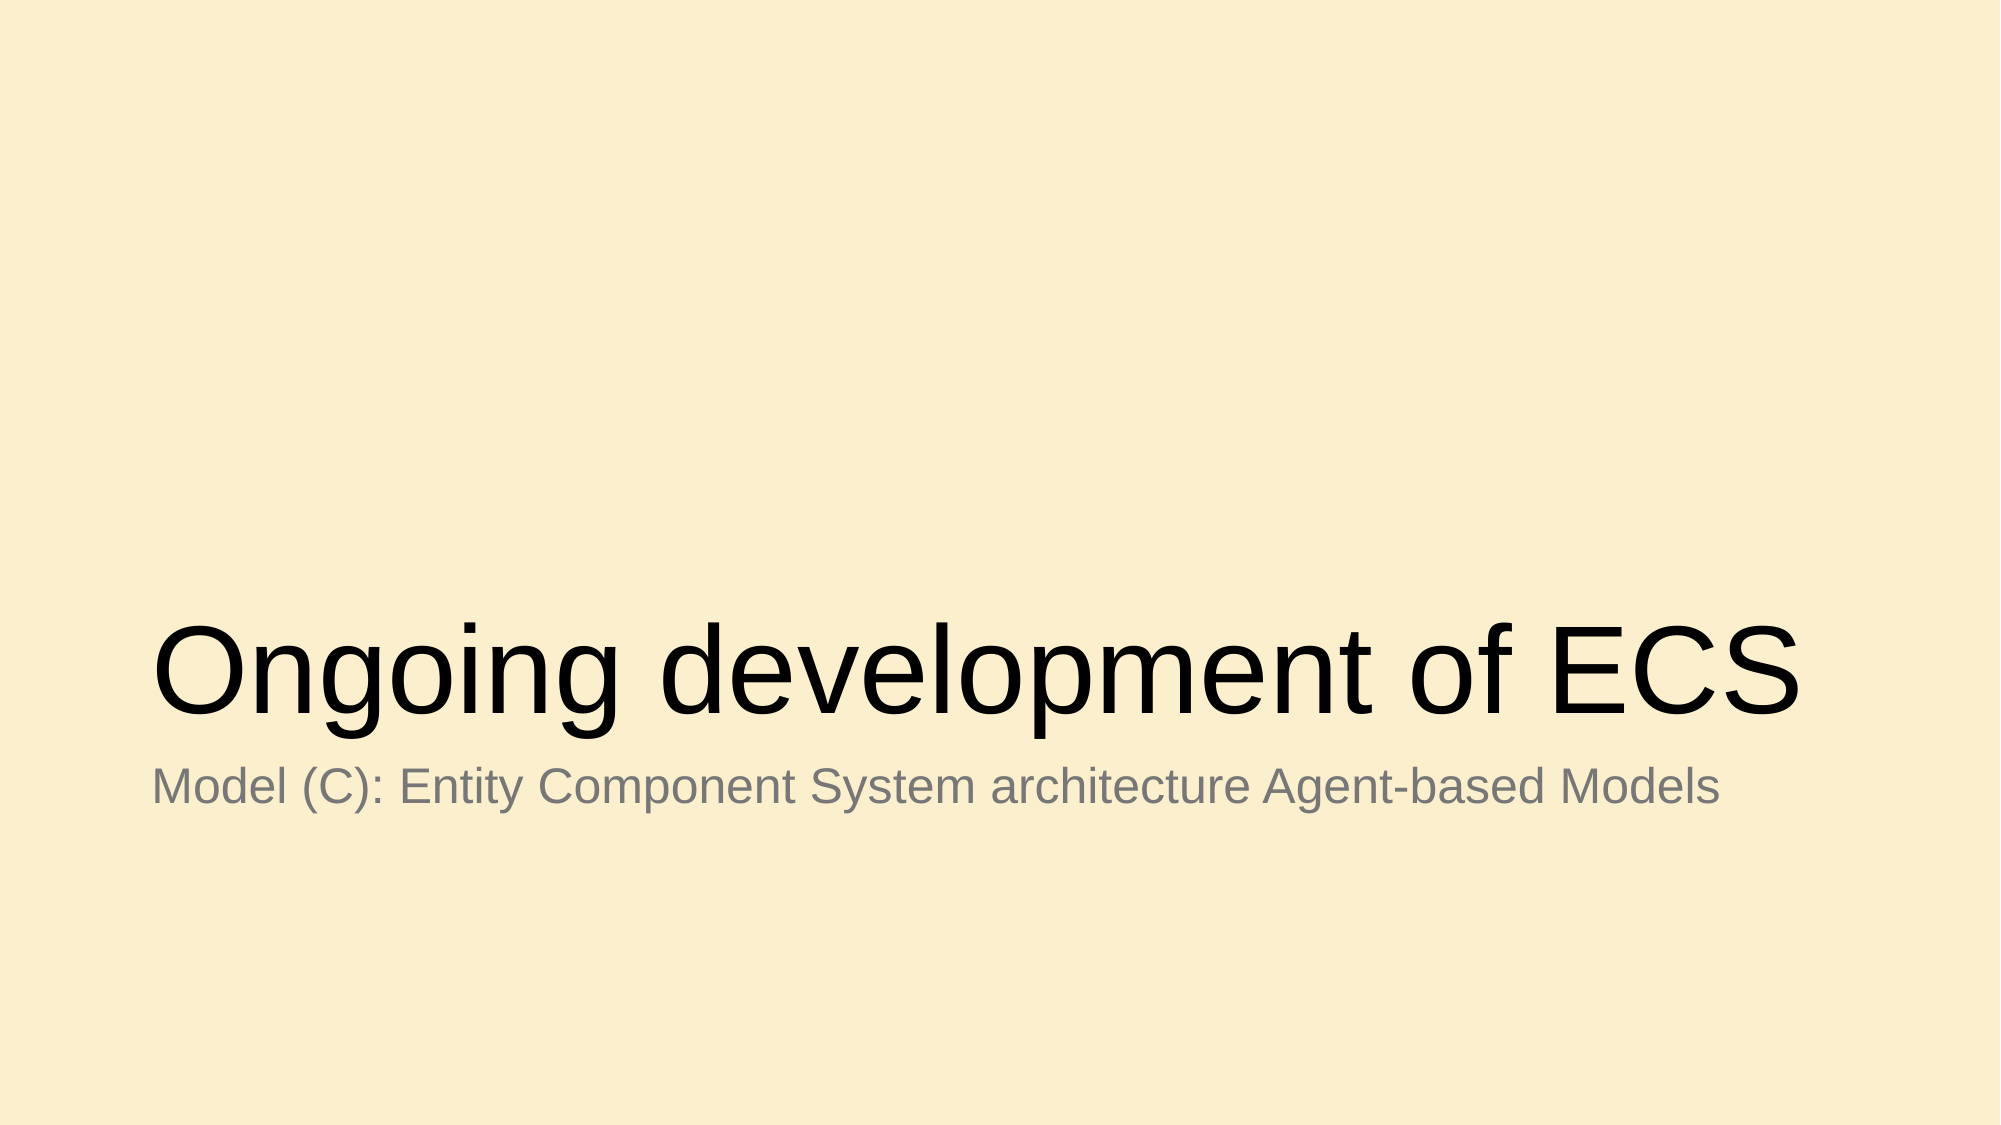

# Ongoing development of ECS
Model (C): Entity Component System architecture Agent-based Models